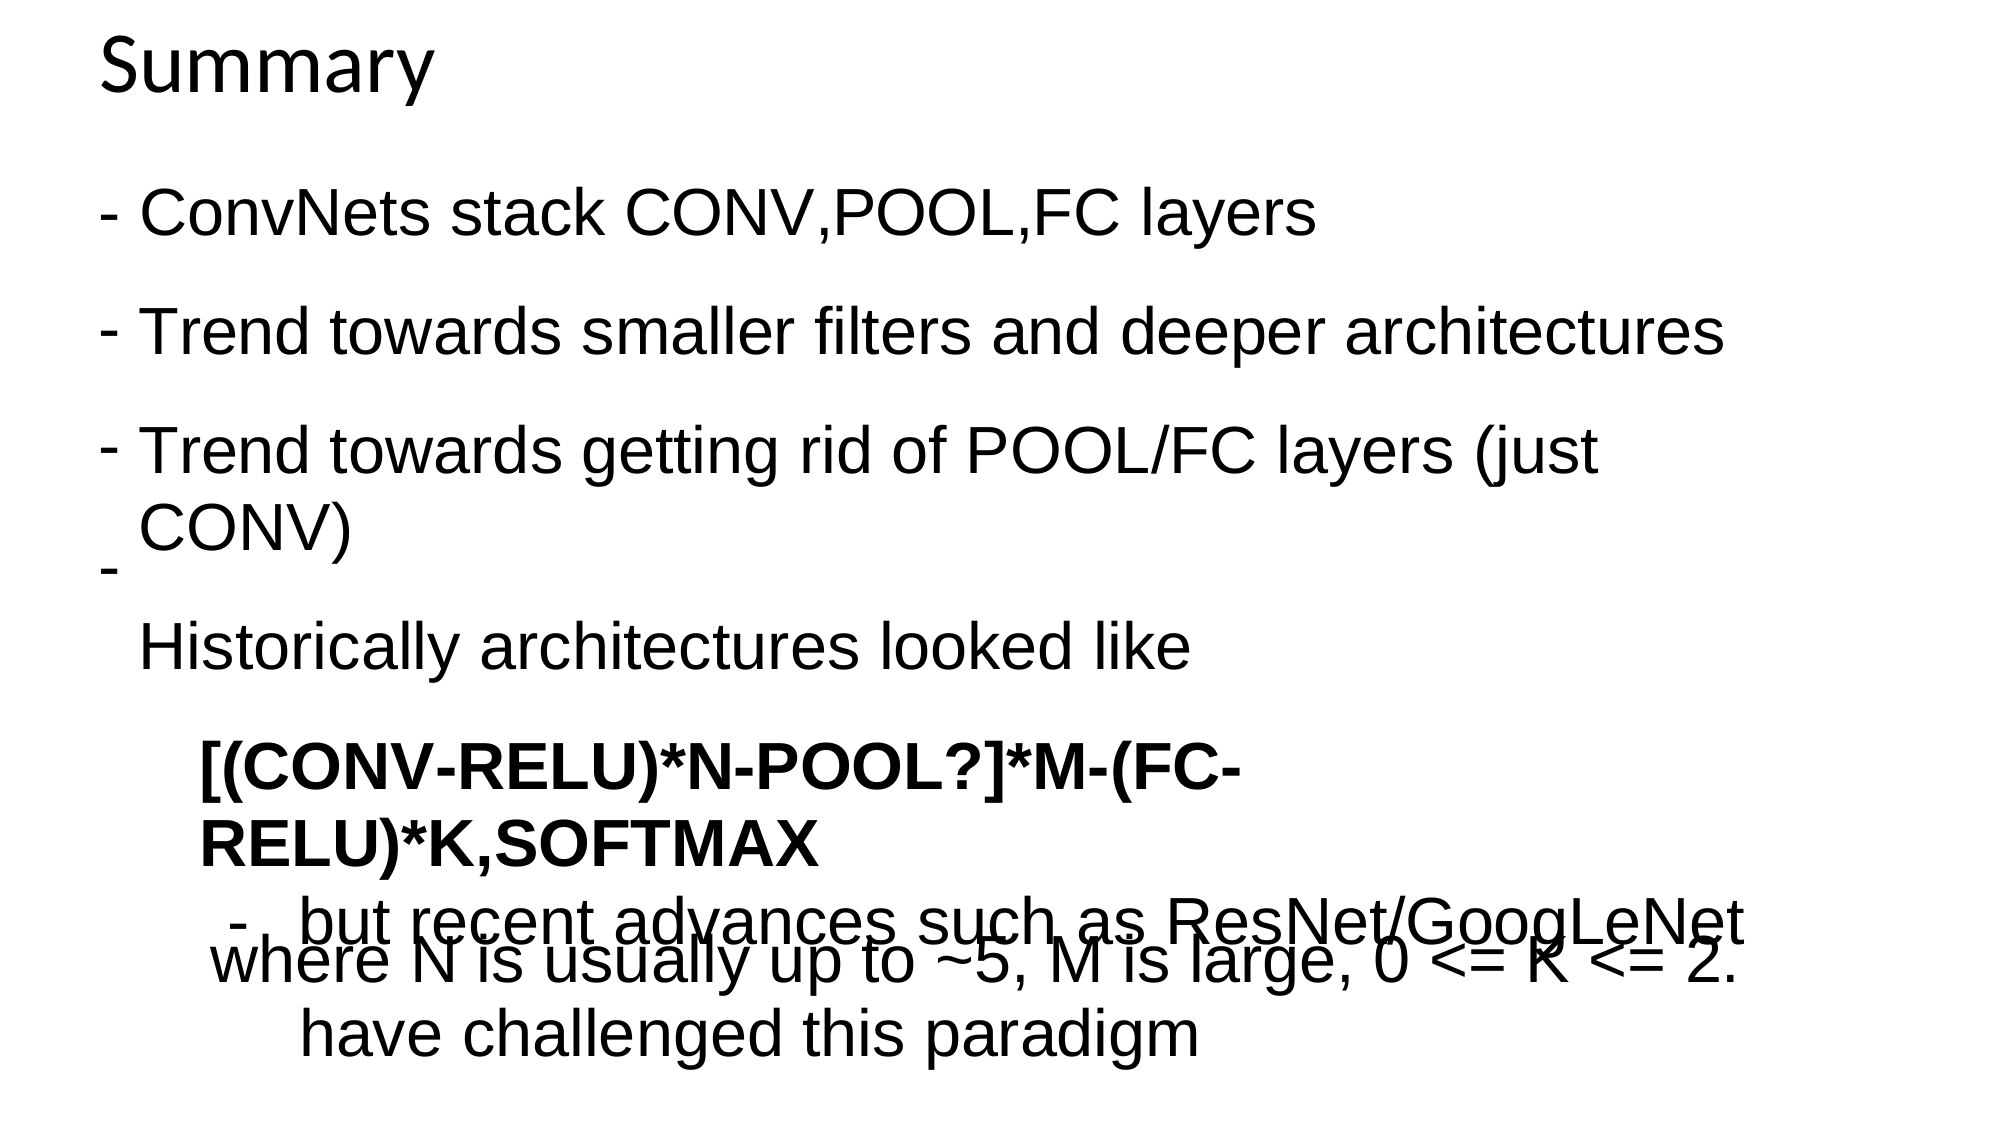

Summary
-
-
-
-
ConvNets stack CONV,POOL,FC layers
Trend towards smaller filters and deeper architectures
Trend towards getting rid of POOL/FC layers (just CONV)
Historically architectures looked like
[(CONV-RELU)*N-POOL?]*M-(FC-RELU)*K,SOFTMAX
where N is usually up to ~5, M is large, 0 <= K <= 2.
-
but recent advances such as ResNet/GoogLeNet
have challenged this paradigm